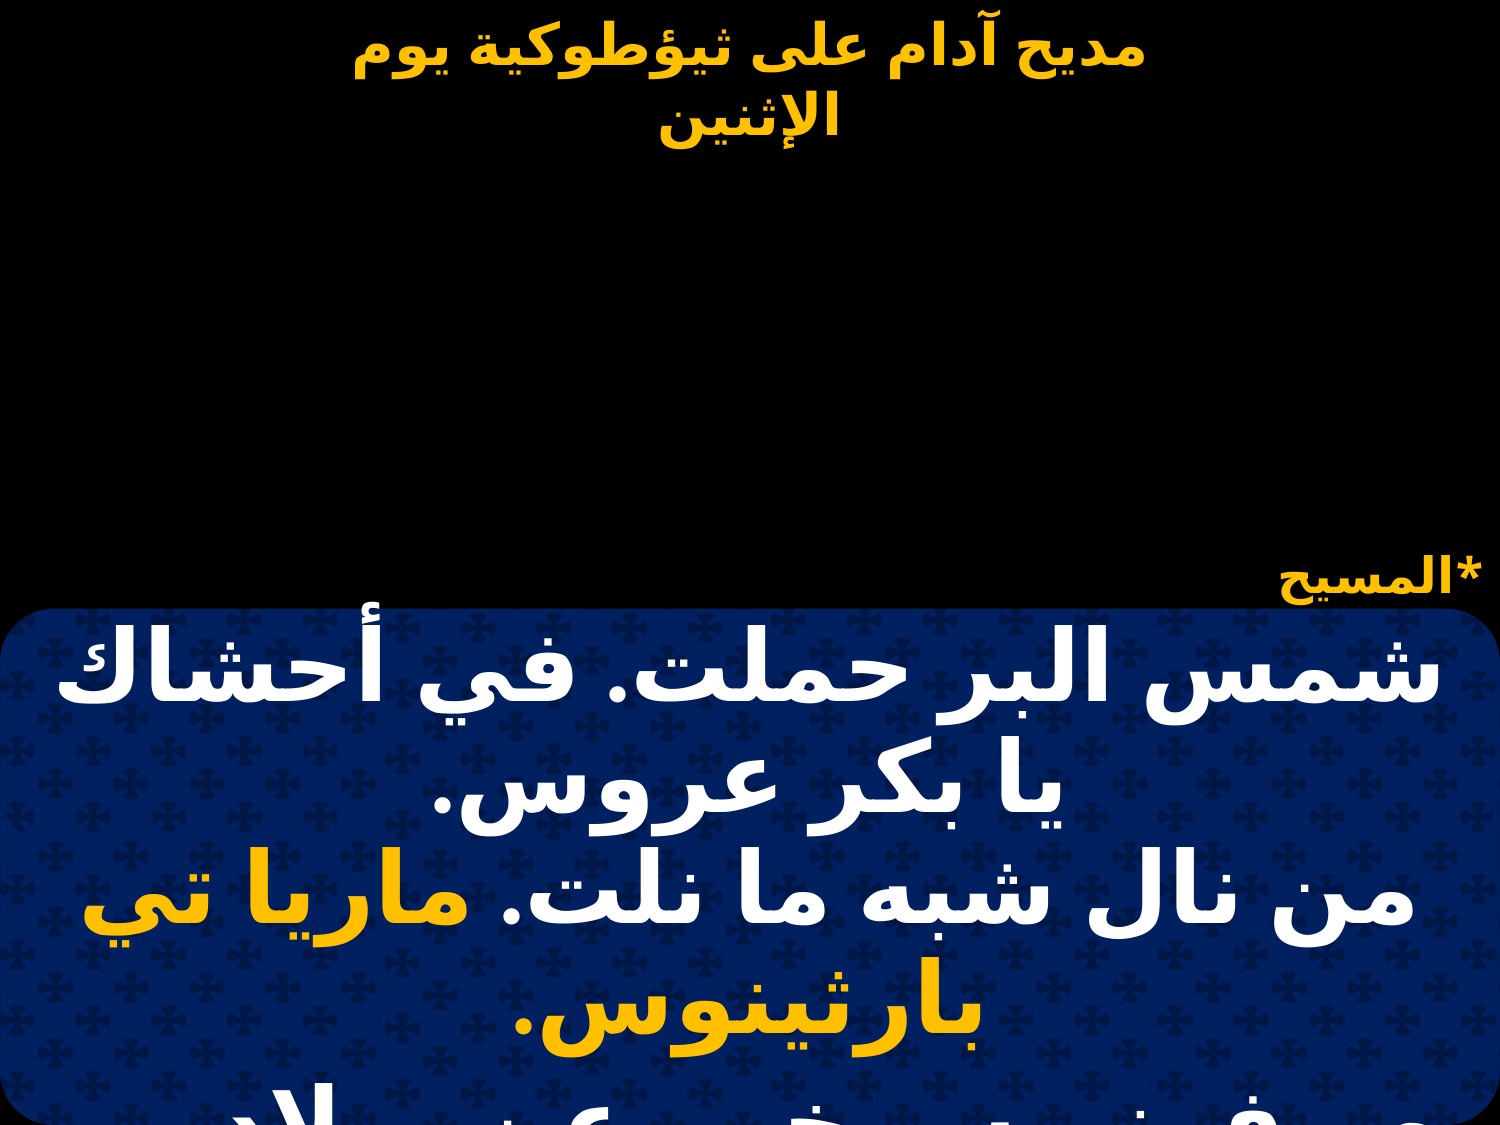

#
*المسيح
| شمس البر حملت. في أحشاك يا بكر عروس. من نال شبه ما نلت. ماريا تي بارثينوس. |
| --- |
| صوفونيوس خبر. عن ميلاد بي إخرستوس\*. أنه سينزل كندى ومطر. ماريا تي بارثينوس. |